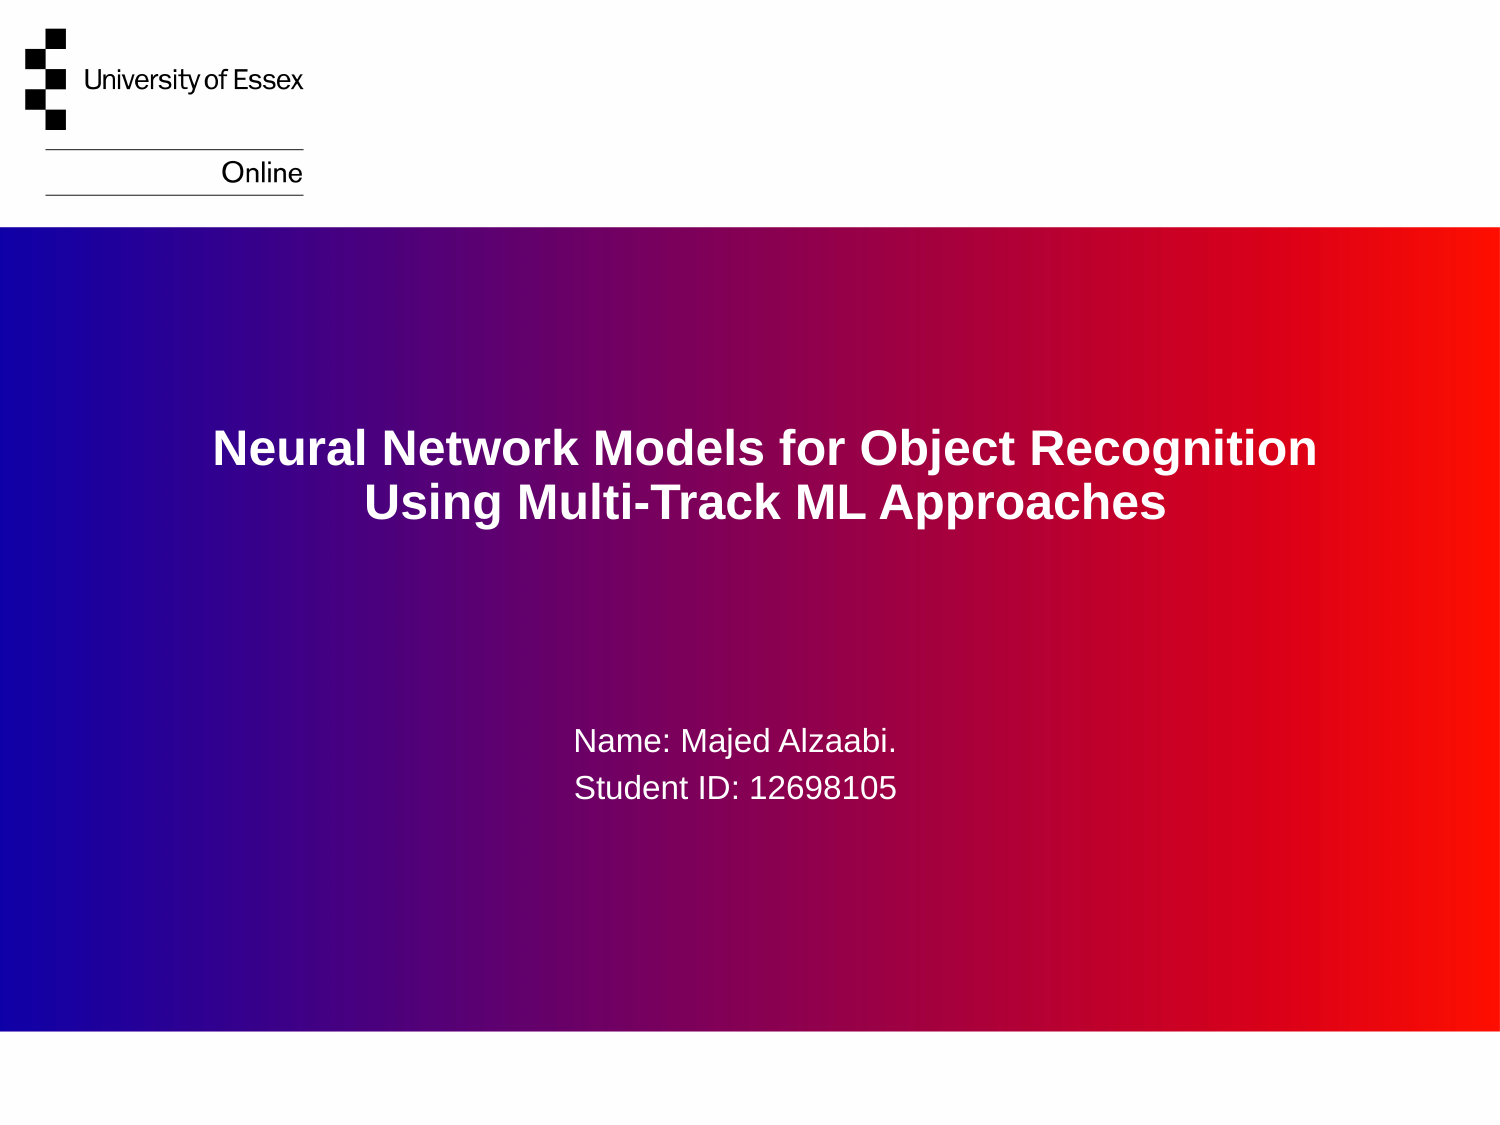

Neural Network Models for Object Recognition Using Multi-Track ML Approaches

Name: Majed Alzaabi.
Student ID: 12698105